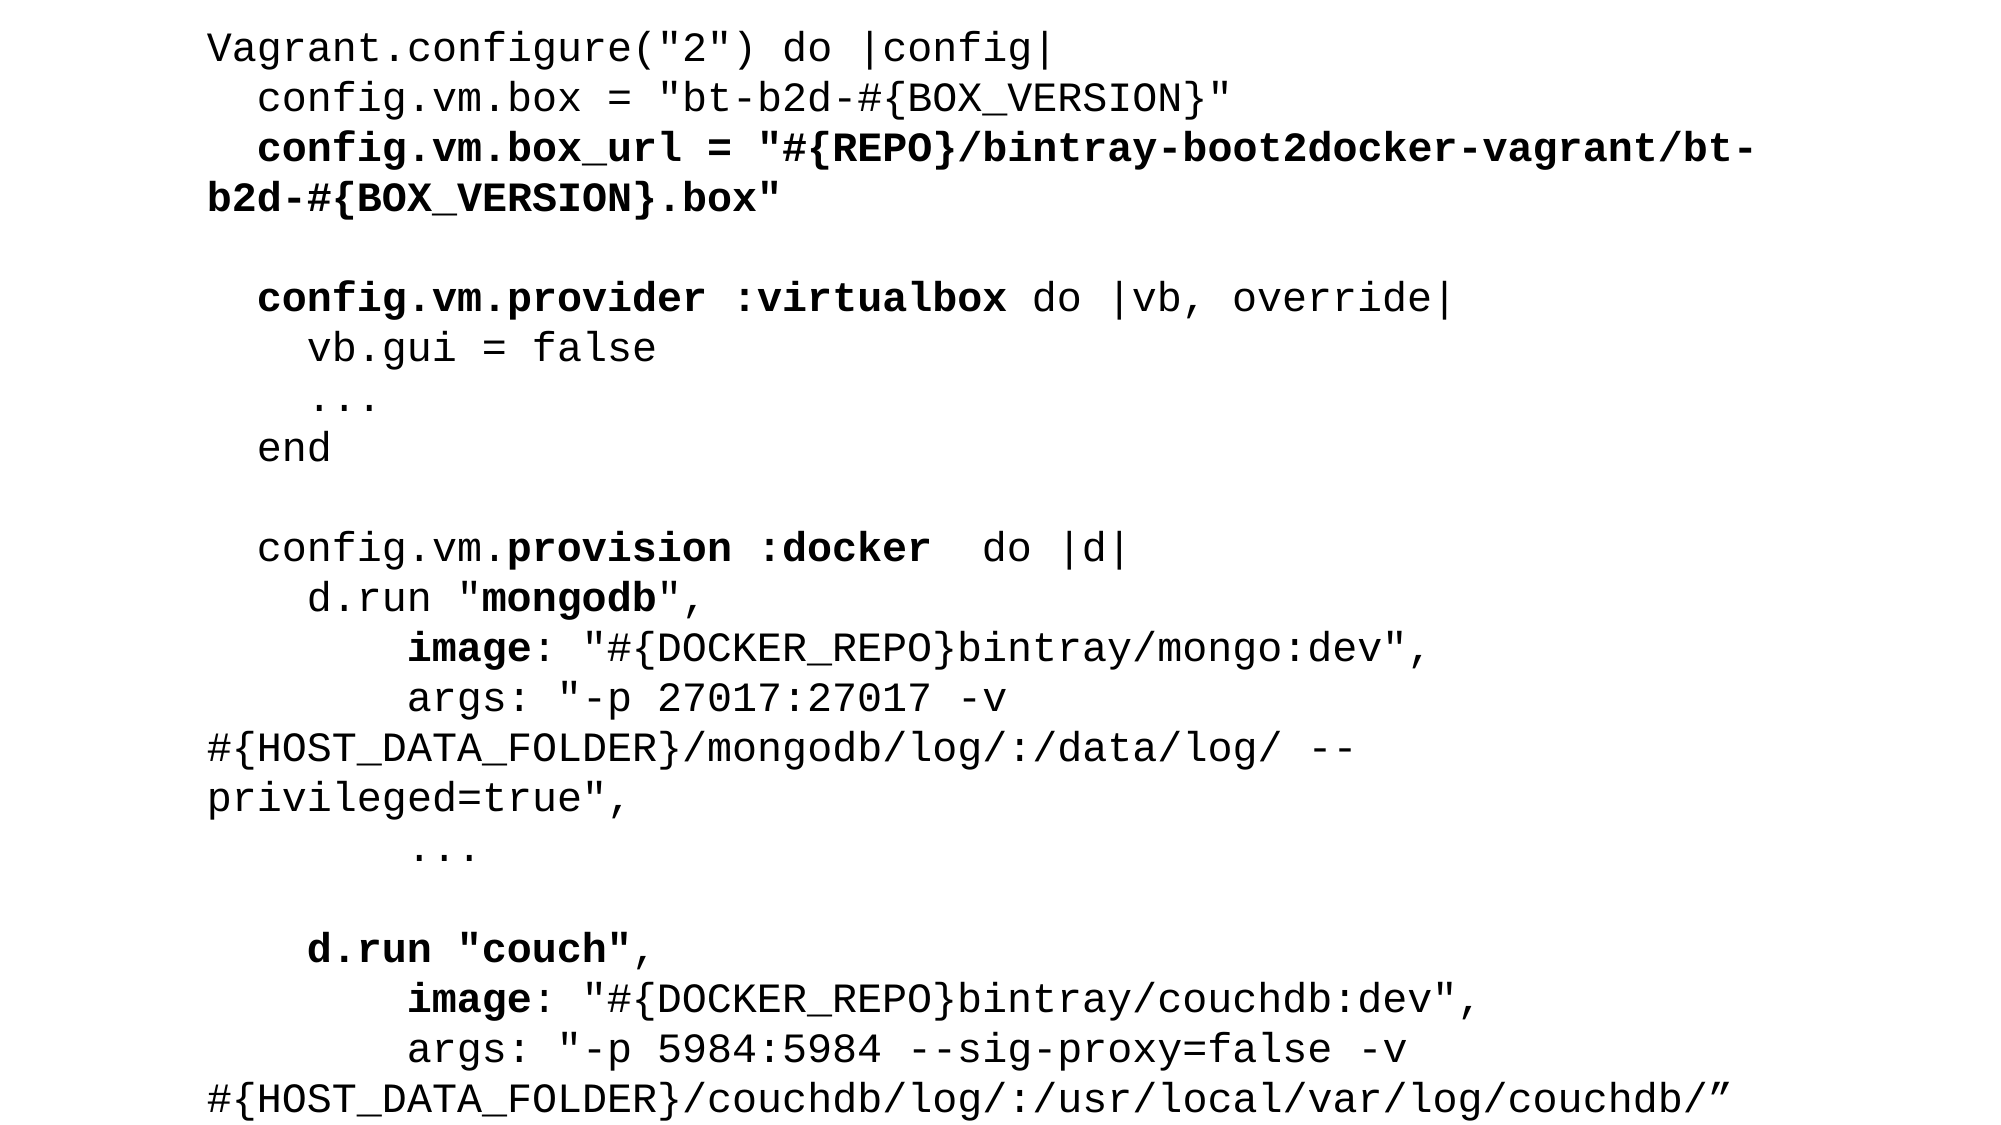

Vagrant.configure("2") do |config|
  config.vm.box = "bt-b2d-#{BOX_VERSION}"
  config.vm.box_url = "#{REPO}/bintray-boot2docker-vagrant/bt-b2d-#{BOX_VERSION}.box"

  config.vm.provider :virtualbox do |vb, override|
    vb.gui = false
    ...
  end

  config.vm.provision :docker  do |d|
    d.run "mongodb",
        image: "#{DOCKER_REPO}bintray/mongo:dev",
        args: "-p 27017:27017 -v #{HOST_DATA_FOLDER}/mongodb/log/:/data/log/ --privileged=true",
        ...

    d.run "couch",
        image: "#{DOCKER_REPO}bintray/couchdb:dev",
        args: "-p 5984:5984 --sig-proxy=false -v #{HOST_DATA_FOLDER}/couchdb/log/:/usr/local/var/log/couchdb/”